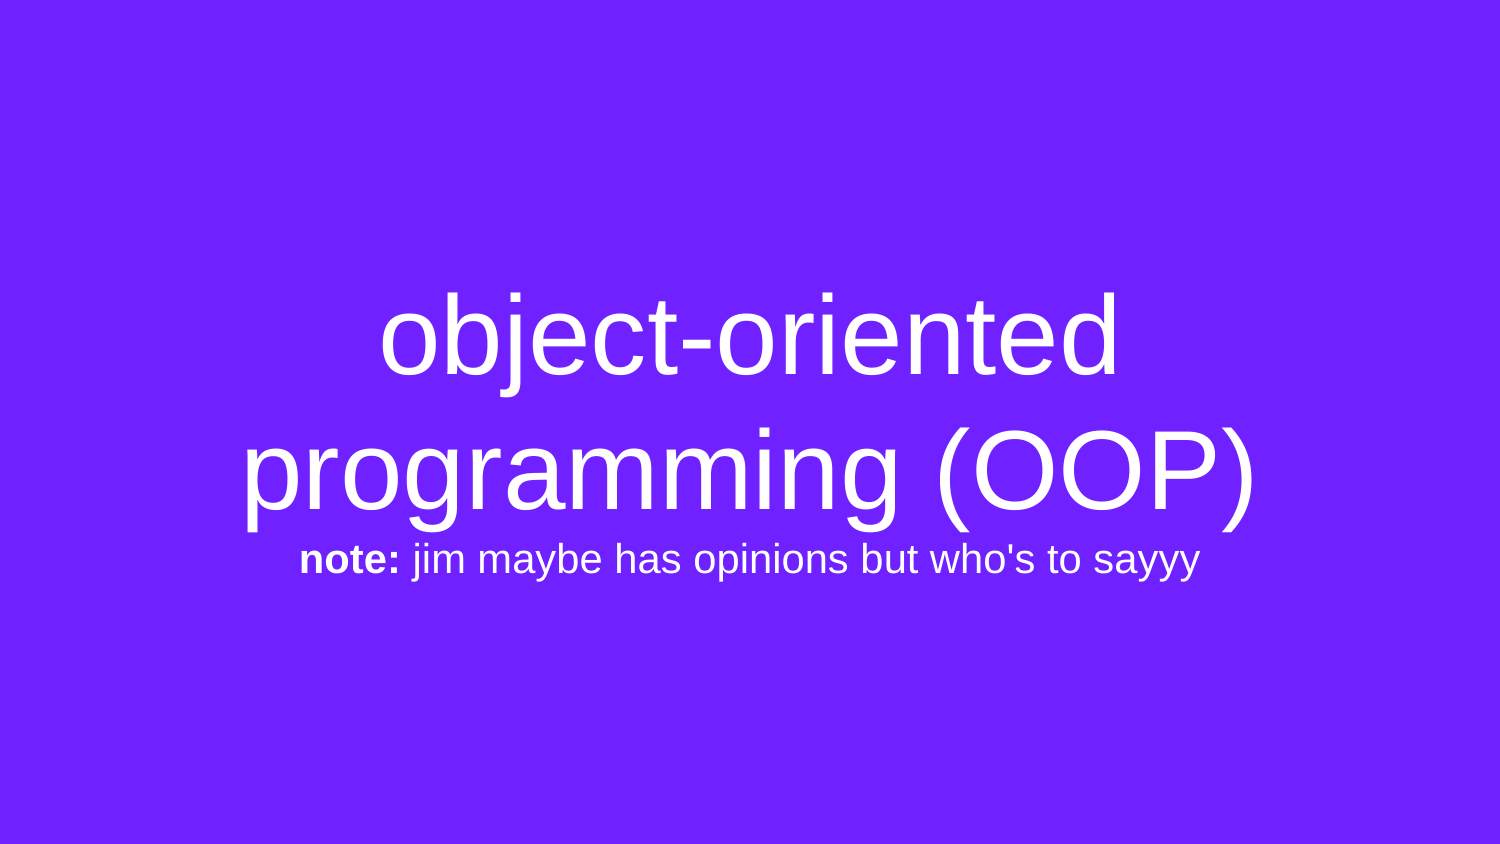

# object-oriented programming (OOP) note: jim maybe has opinions but who's to sayyy